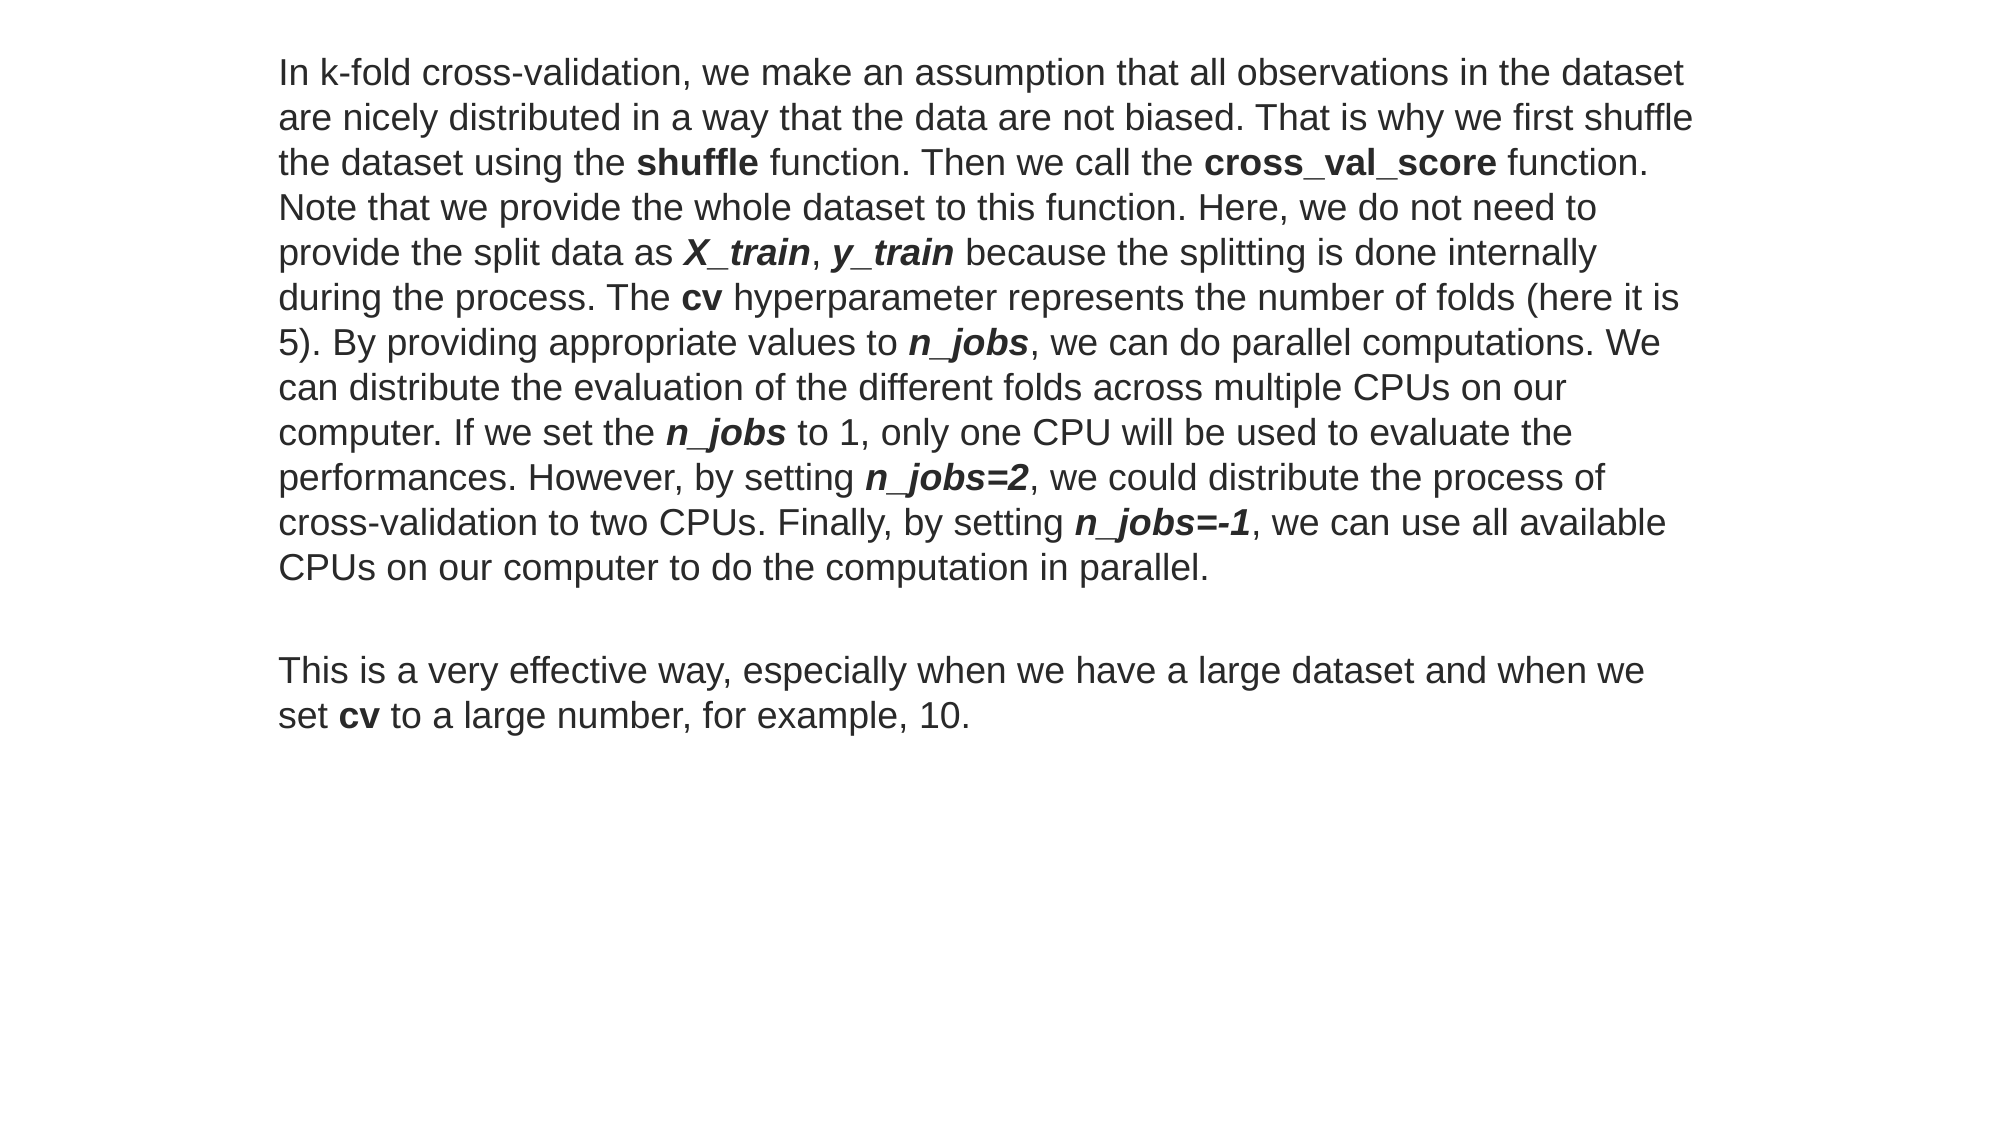

In k-fold cross-validation, we make an assumption that all observations in the dataset are nicely distributed in a way that the data are not biased. That is why we first shuffle the dataset using the shuffle function. Then we call the cross_val_score function. Note that we provide the whole dataset to this function. Here, we do not need to provide the split data as X_train, y_train because the splitting is done internally during the process. The cv hyperparameter represents the number of folds (here it is 5). By providing appropriate values to n_jobs, we can do parallel computations. We can distribute the evaluation of the different folds across multiple CPUs on our computer. If we set the n_jobs to 1, only one CPU will be used to evaluate the performances. However, by setting n_jobs=2, we could distribute the process of cross-validation to two CPUs. Finally, by setting n_jobs=-1, we can use all available CPUs on our computer to do the computation in parallel.
This is a very effective way, especially when we have a large dataset and when we set cv to a large number, for example, 10.